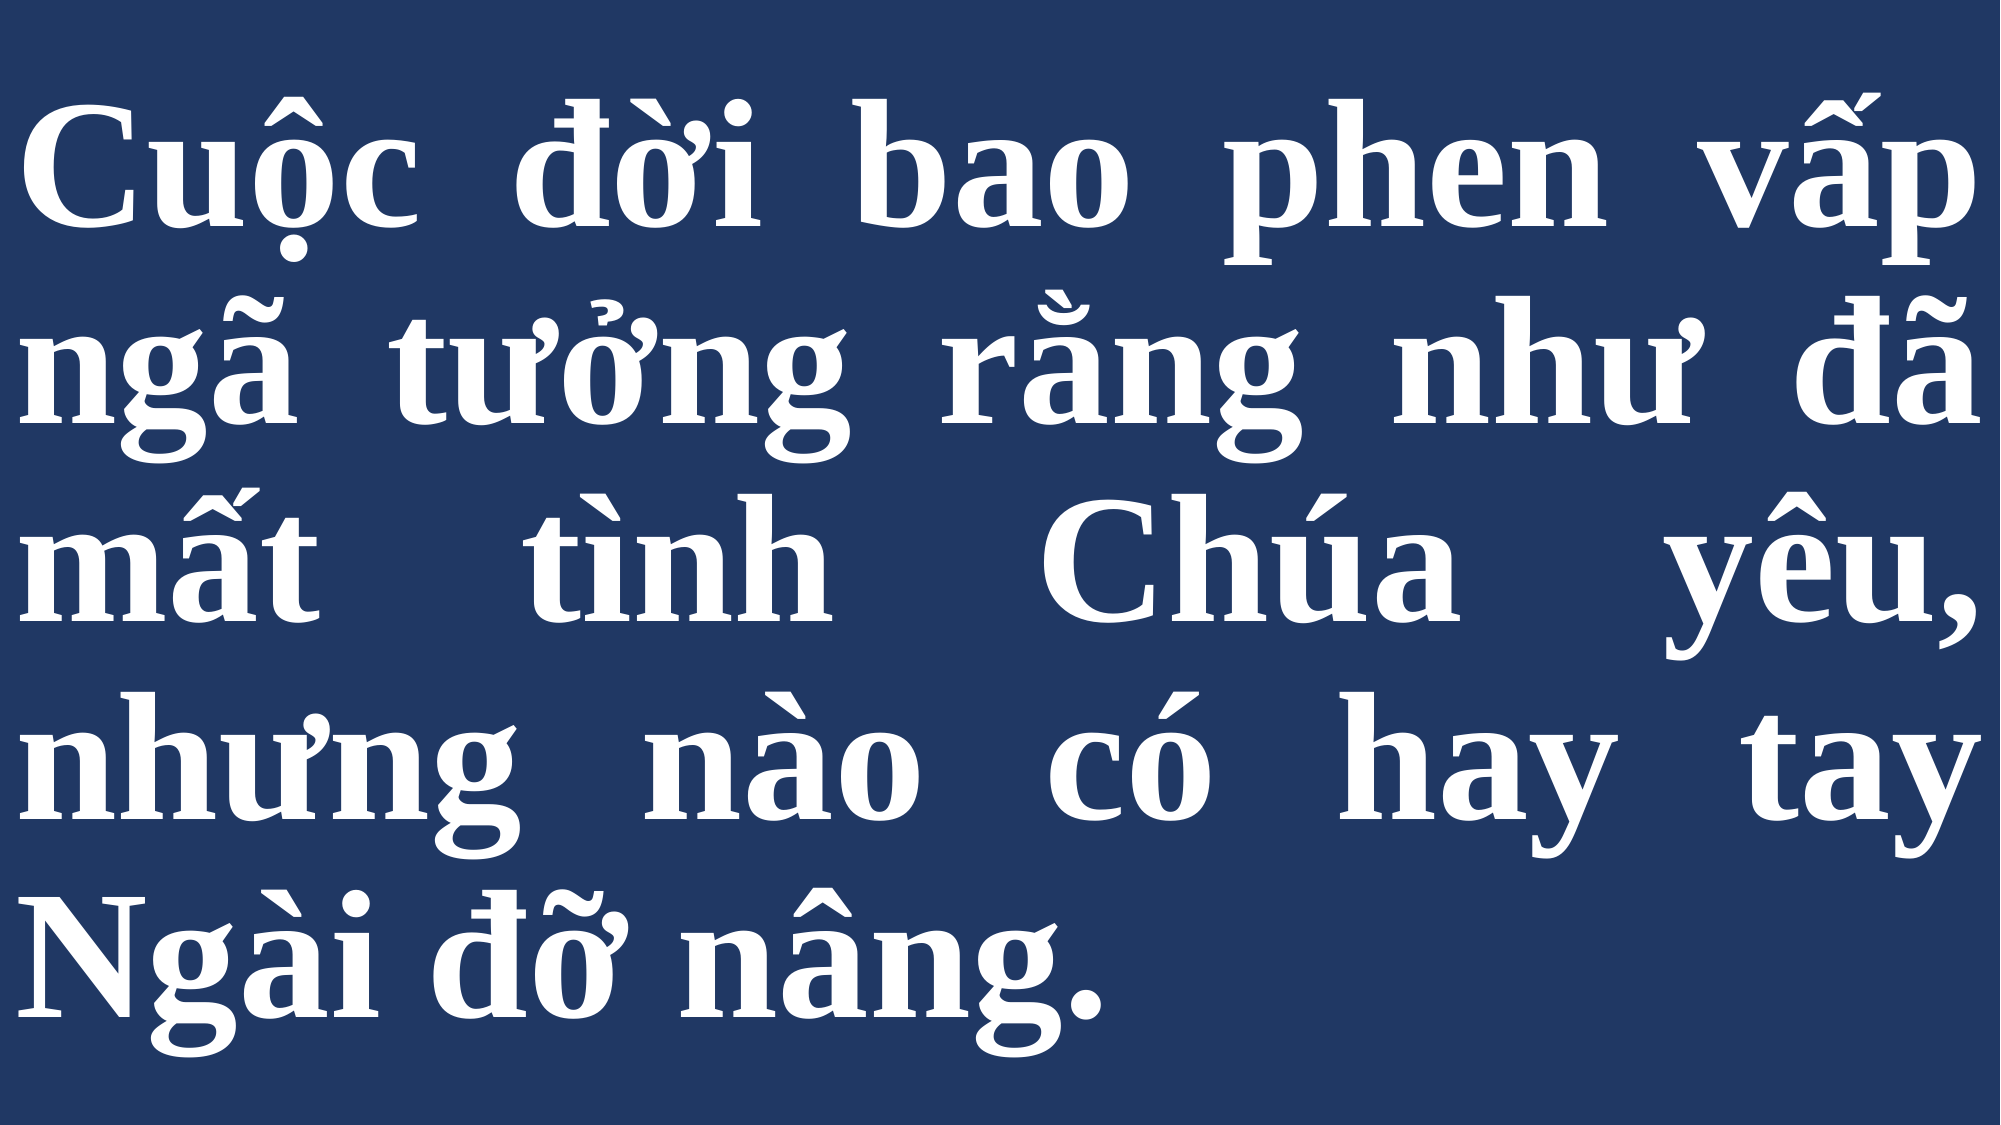

# Cuộc đời bao phen vấp ngã tưởng rằng như đã mất tình Chúa yêu, nhưng nào có hay tay Ngài đỡ nâng.